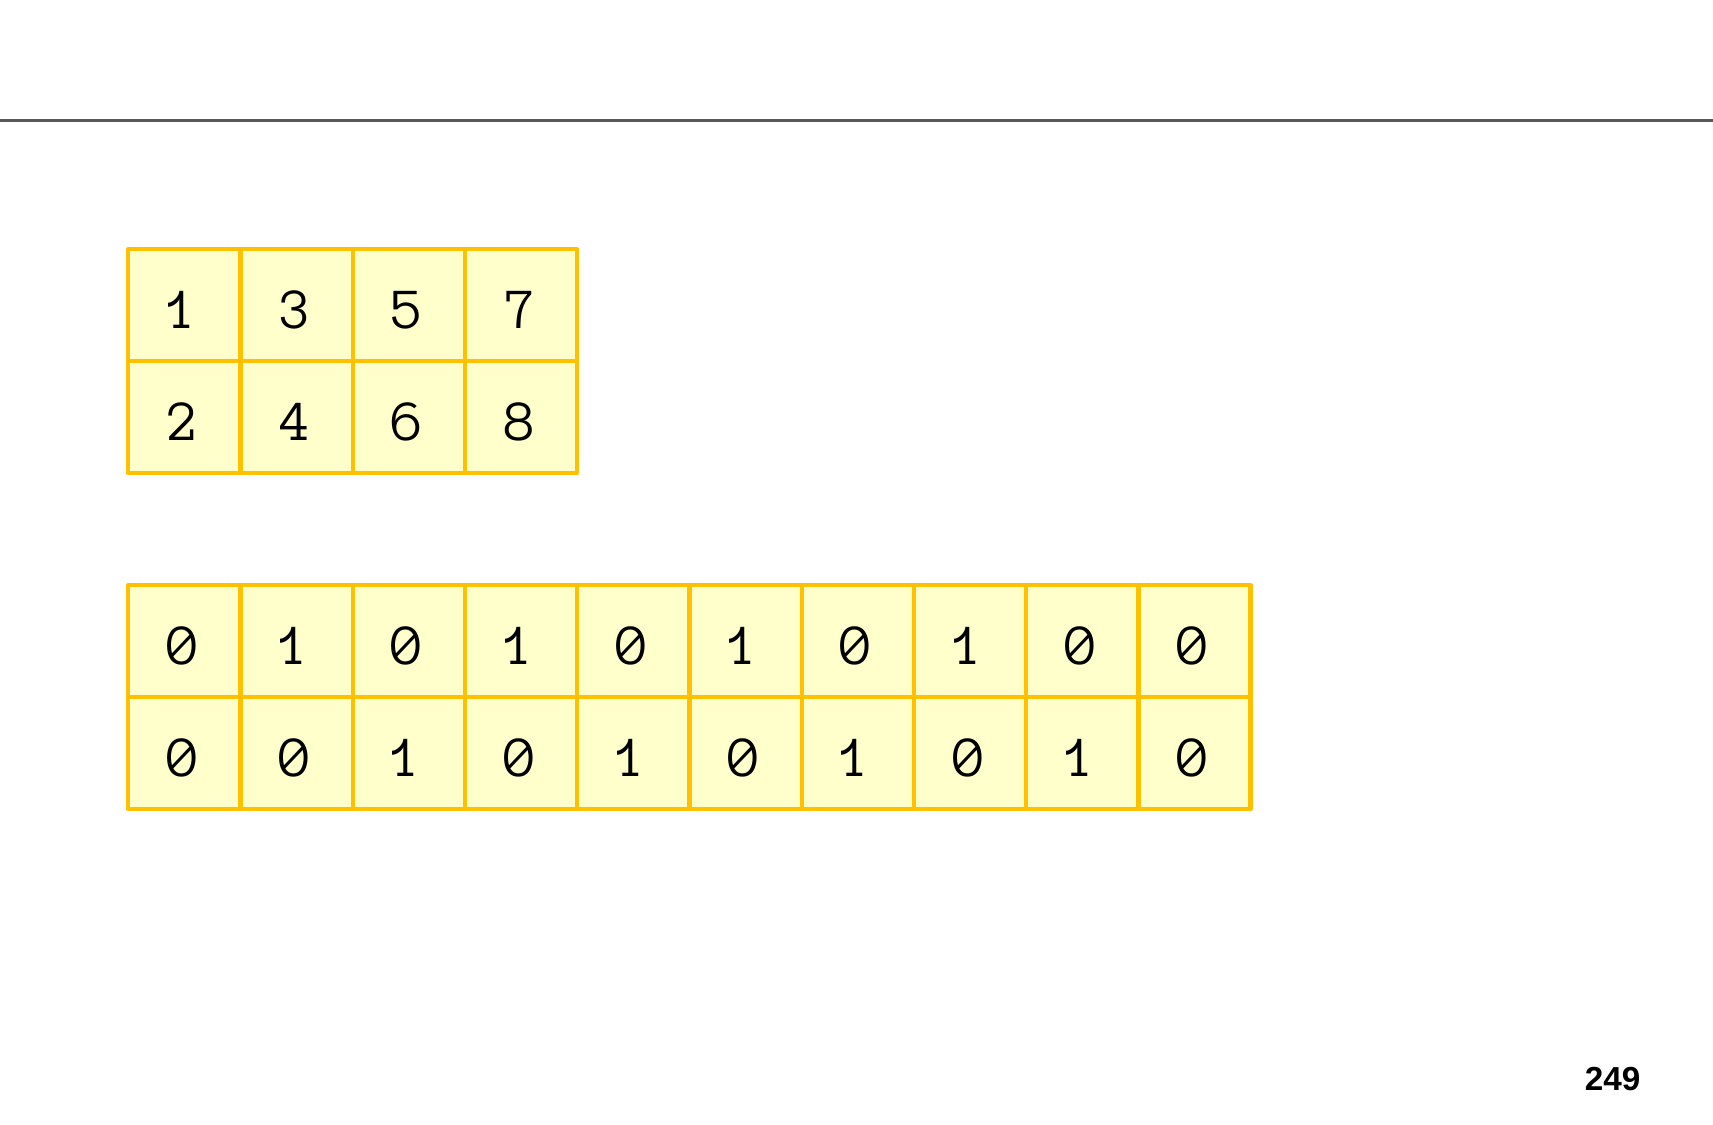

7
5
3
1
8
6
4
2
0
0
1
0
1
0
1
0
1
0
0
0
1
0
1
0
1
0
1
0